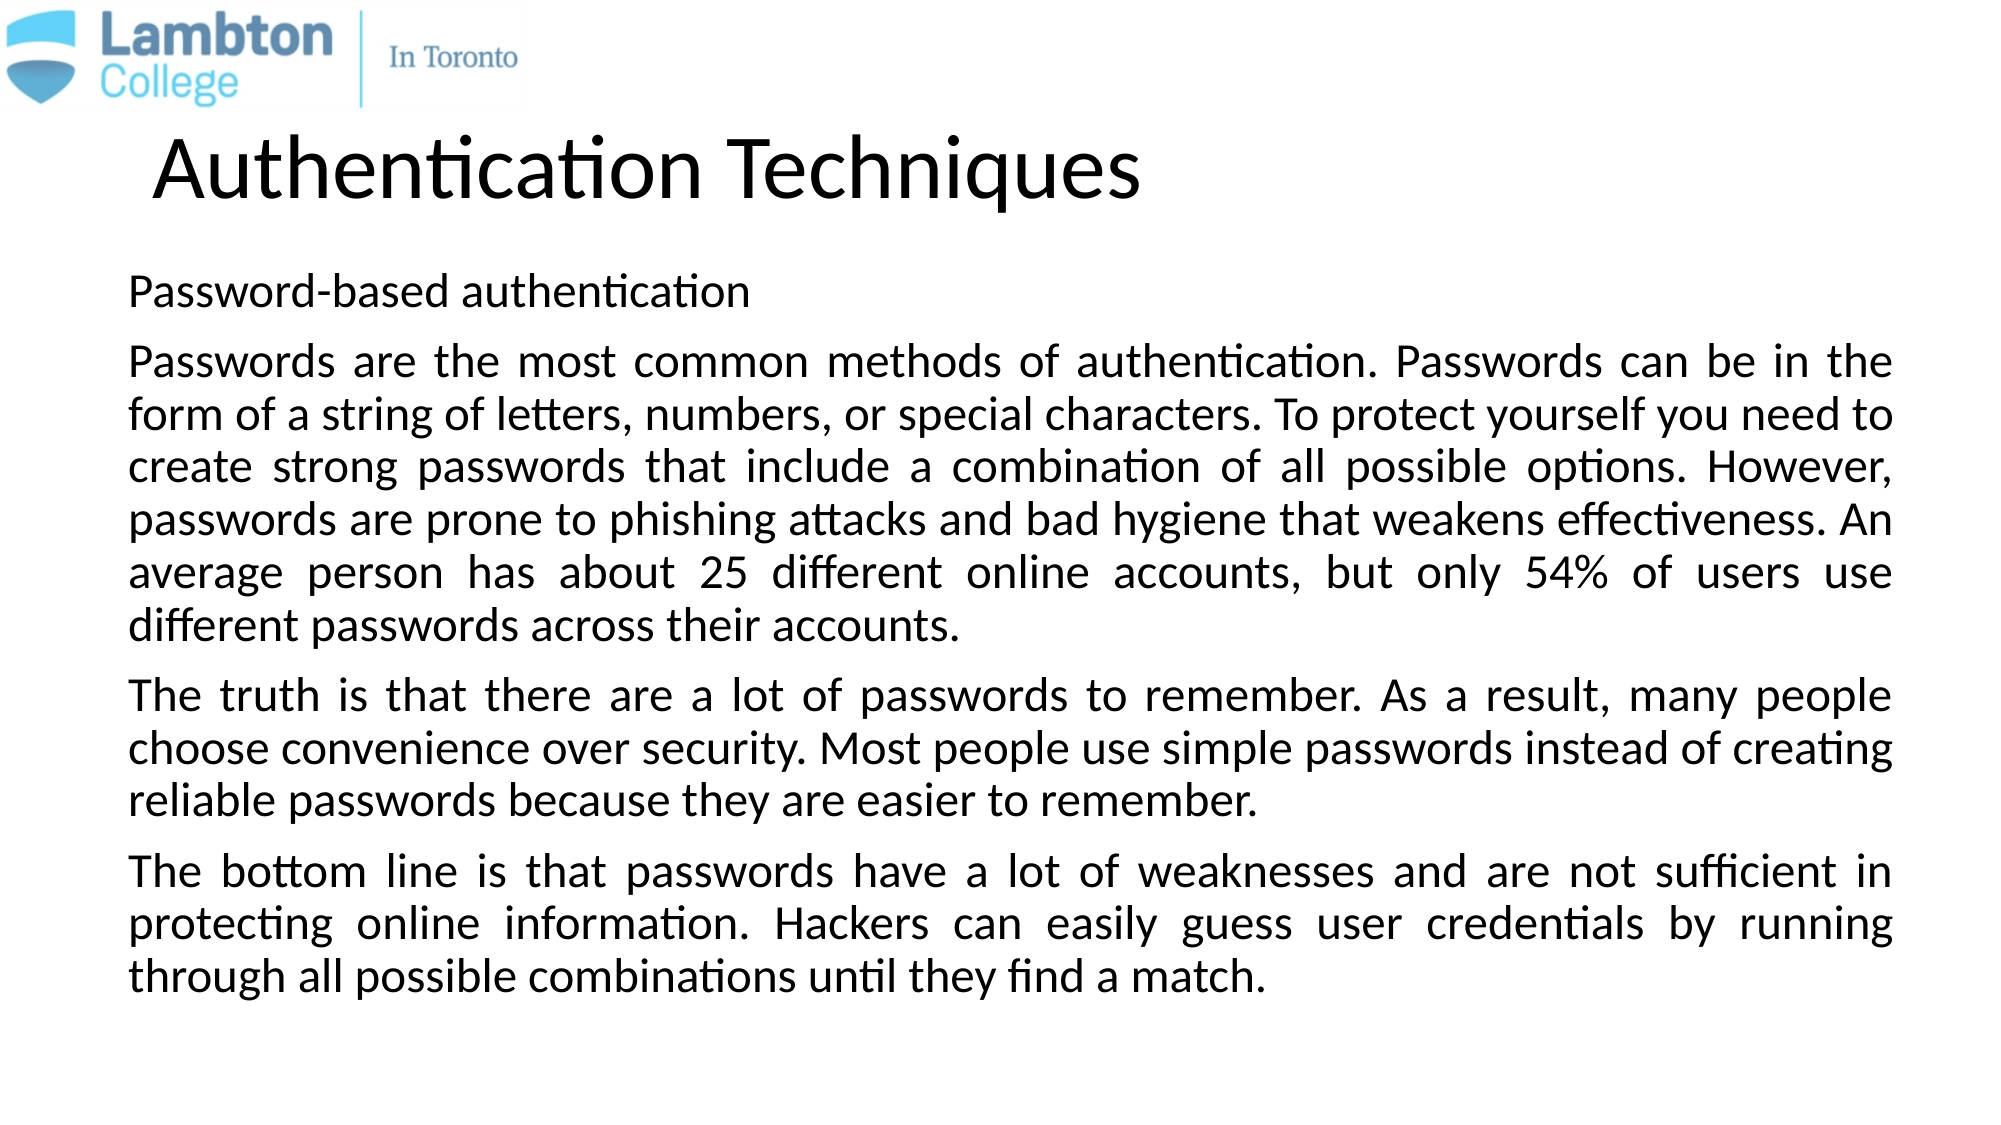

# Authentication Techniques
Password-based authentication
Passwords are the most common methods of authentication. Passwords can be in the form of a string of letters, numbers, or special characters. To protect yourself you need to create strong passwords that include a combination of all possible options. However, passwords are prone to phishing attacks and bad hygiene that weakens effectiveness. An average person has about 25 different online accounts, but only 54% of users use different passwords across their accounts.
The truth is that there are a lot of passwords to remember. As a result, many people choose convenience over security. Most people use simple passwords instead of creating reliable passwords because they are easier to remember.
The bottom line is that passwords have a lot of weaknesses and are not sufficient in protecting online information. Hackers can easily guess user credentials by running through all possible combinations until they find a match.